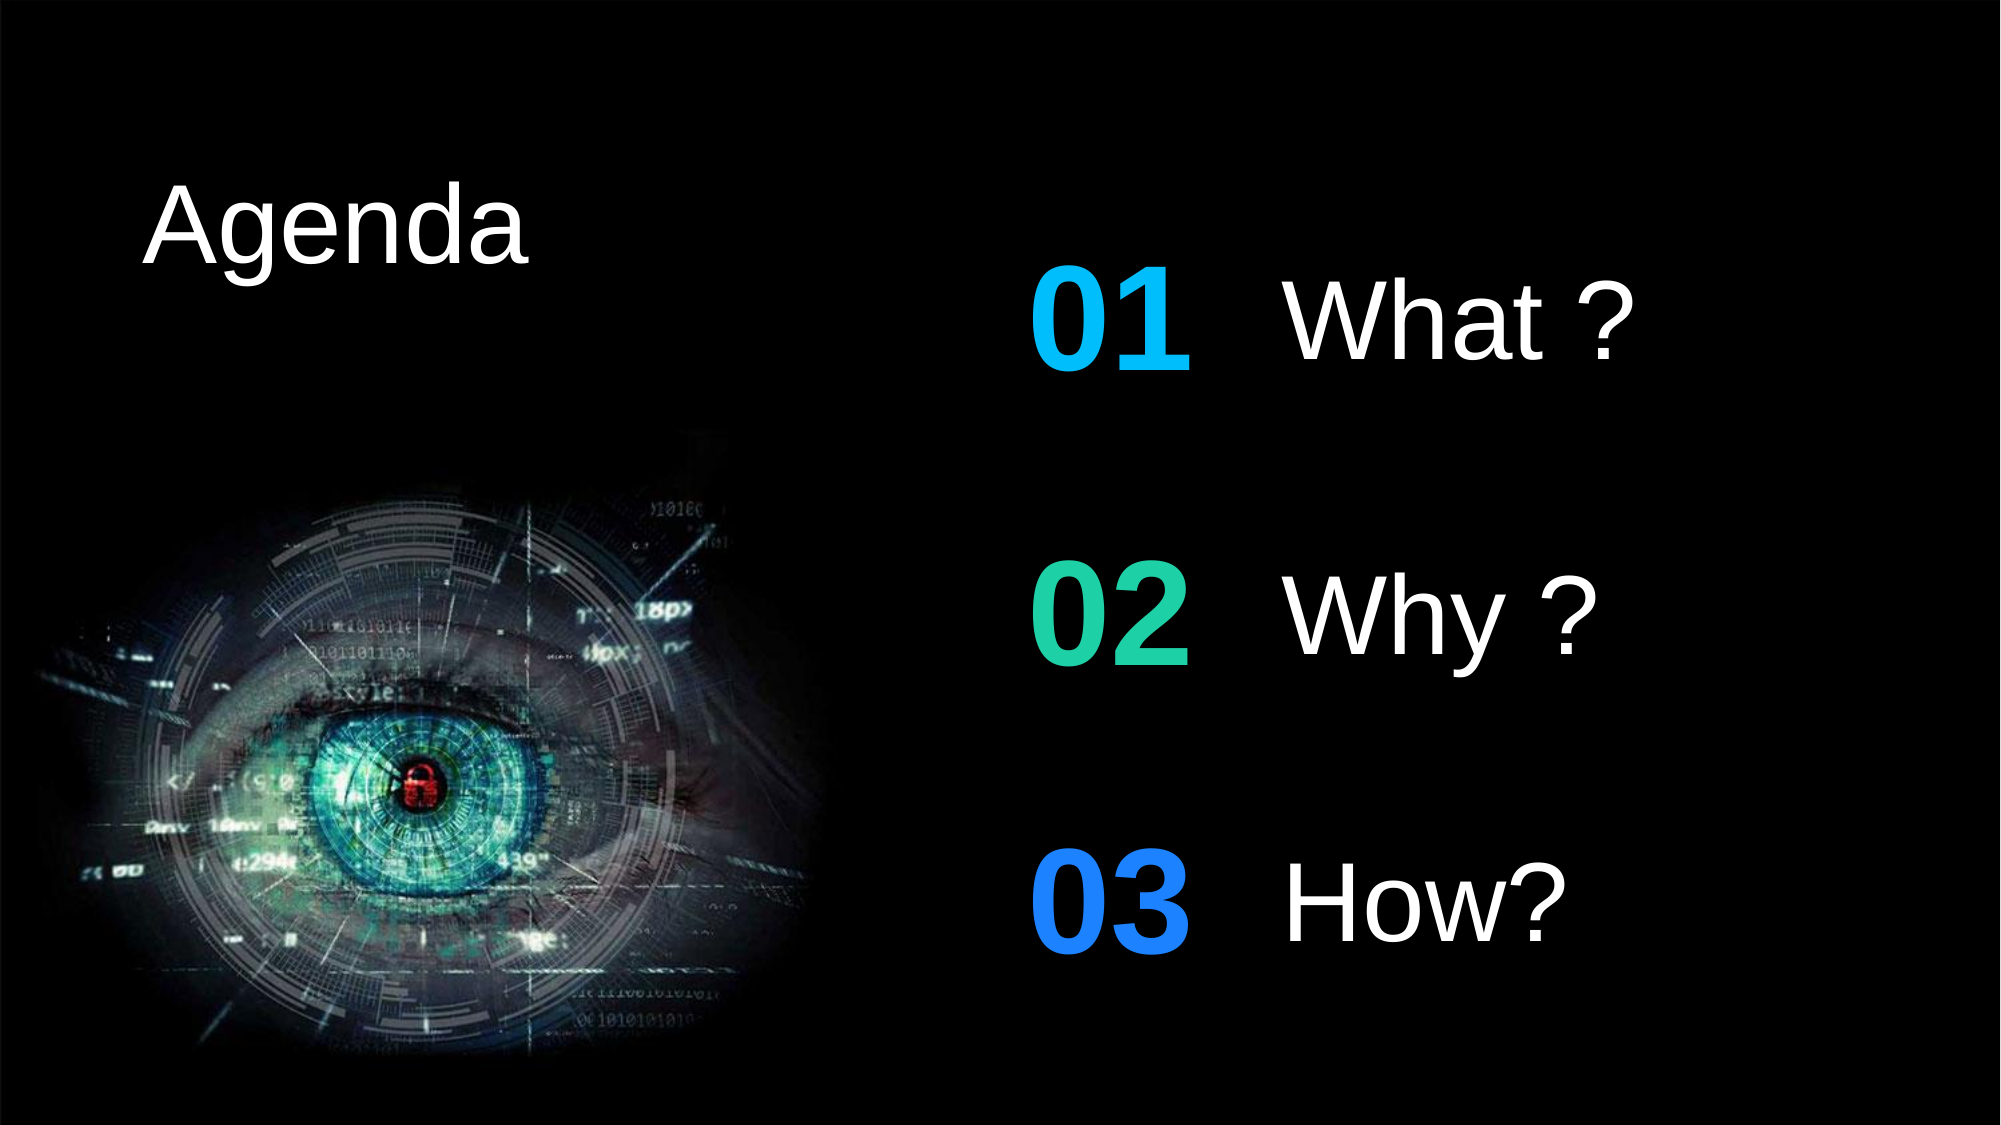

Agenda

What ?
01

Why ?
02

How?
03